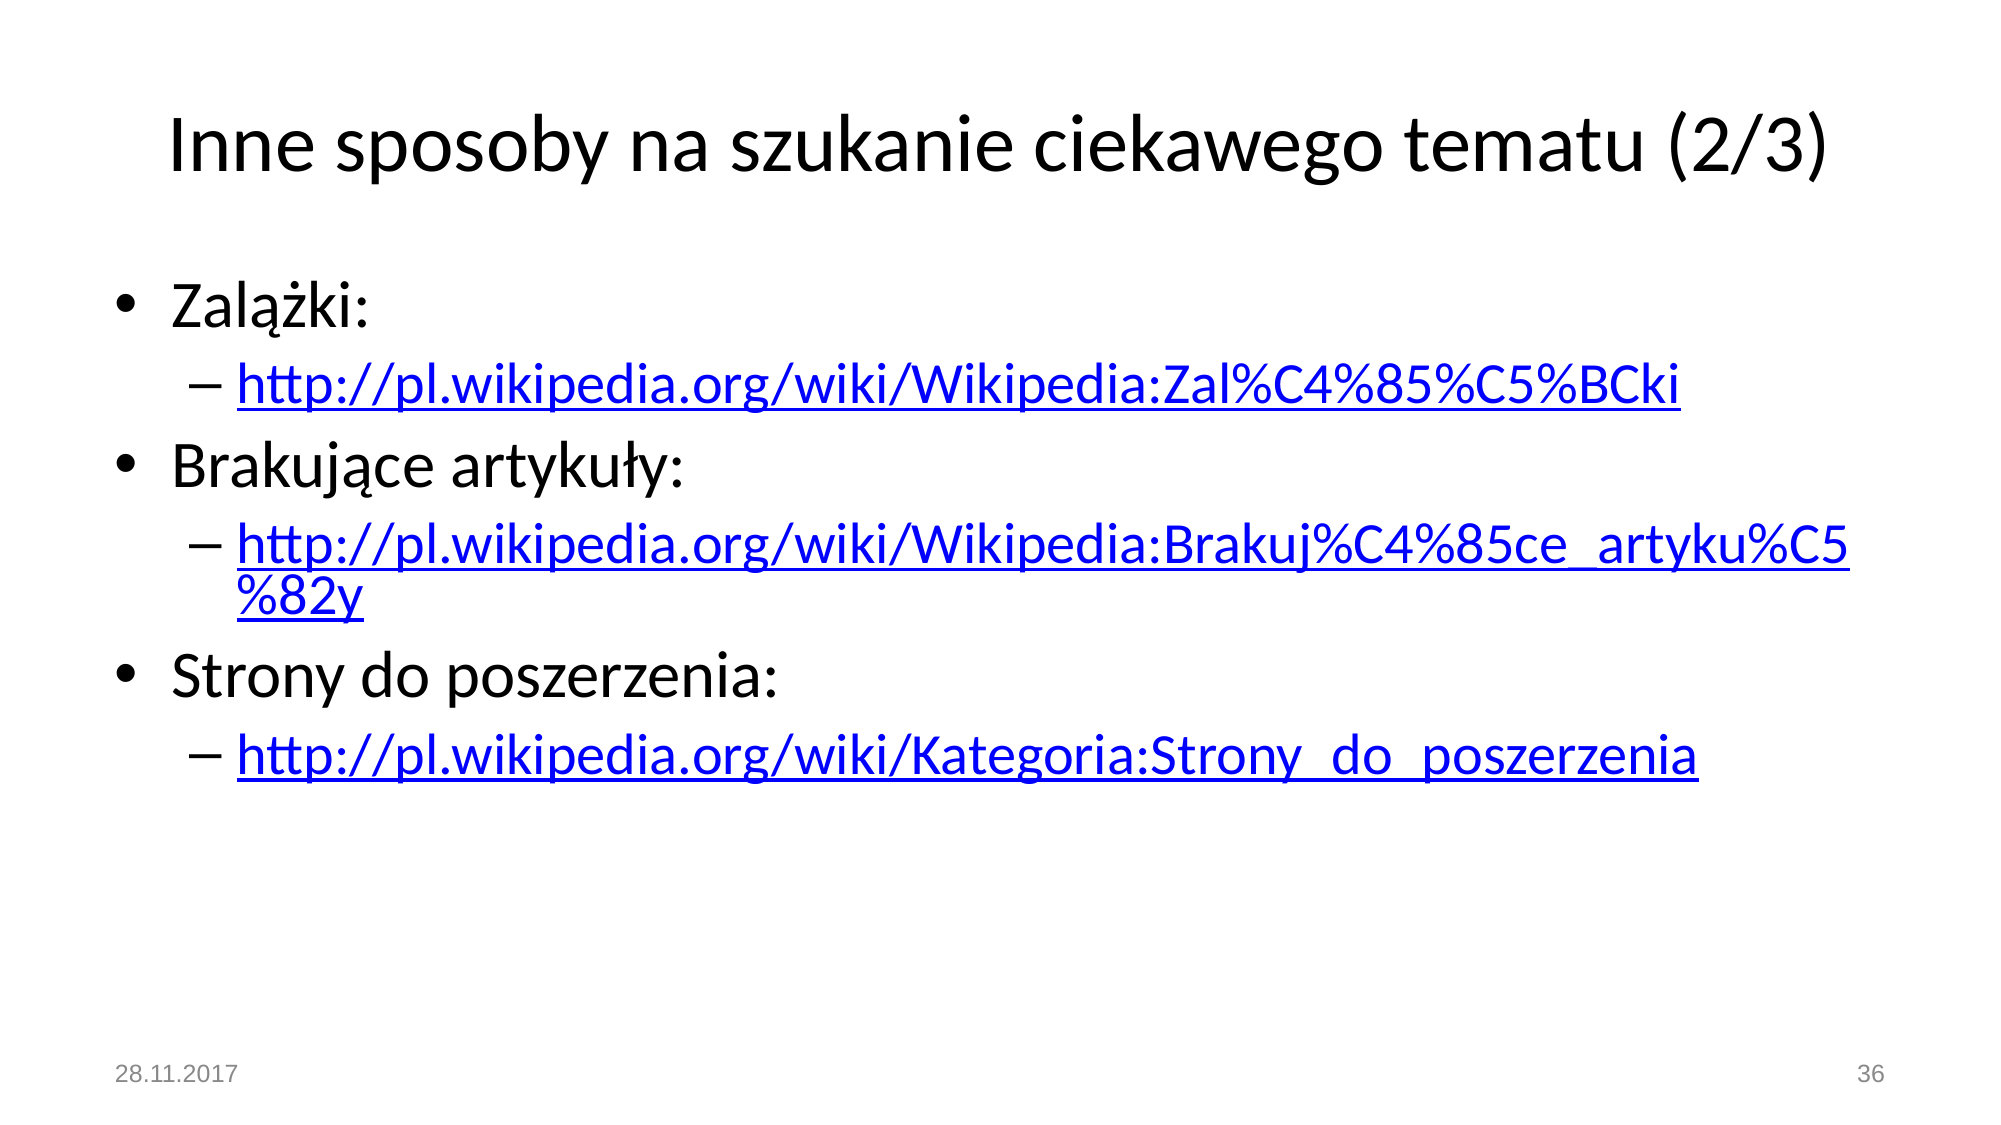

# Inne sposoby na szukanie ciekawego tematu (2/3)
Zalążki:
http://pl.wikipedia.org/wiki/Wikipedia:Zal%C4%85%C5%BCki
Brakujące artykuły:
http://pl.wikipedia.org/wiki/Wikipedia:Brakuj%C4%85ce_artyku%C5%82y
Strony do poszerzenia:
http://pl.wikipedia.org/wiki/Kategoria:Strony_do_poszerzenia
28.11.2017
36